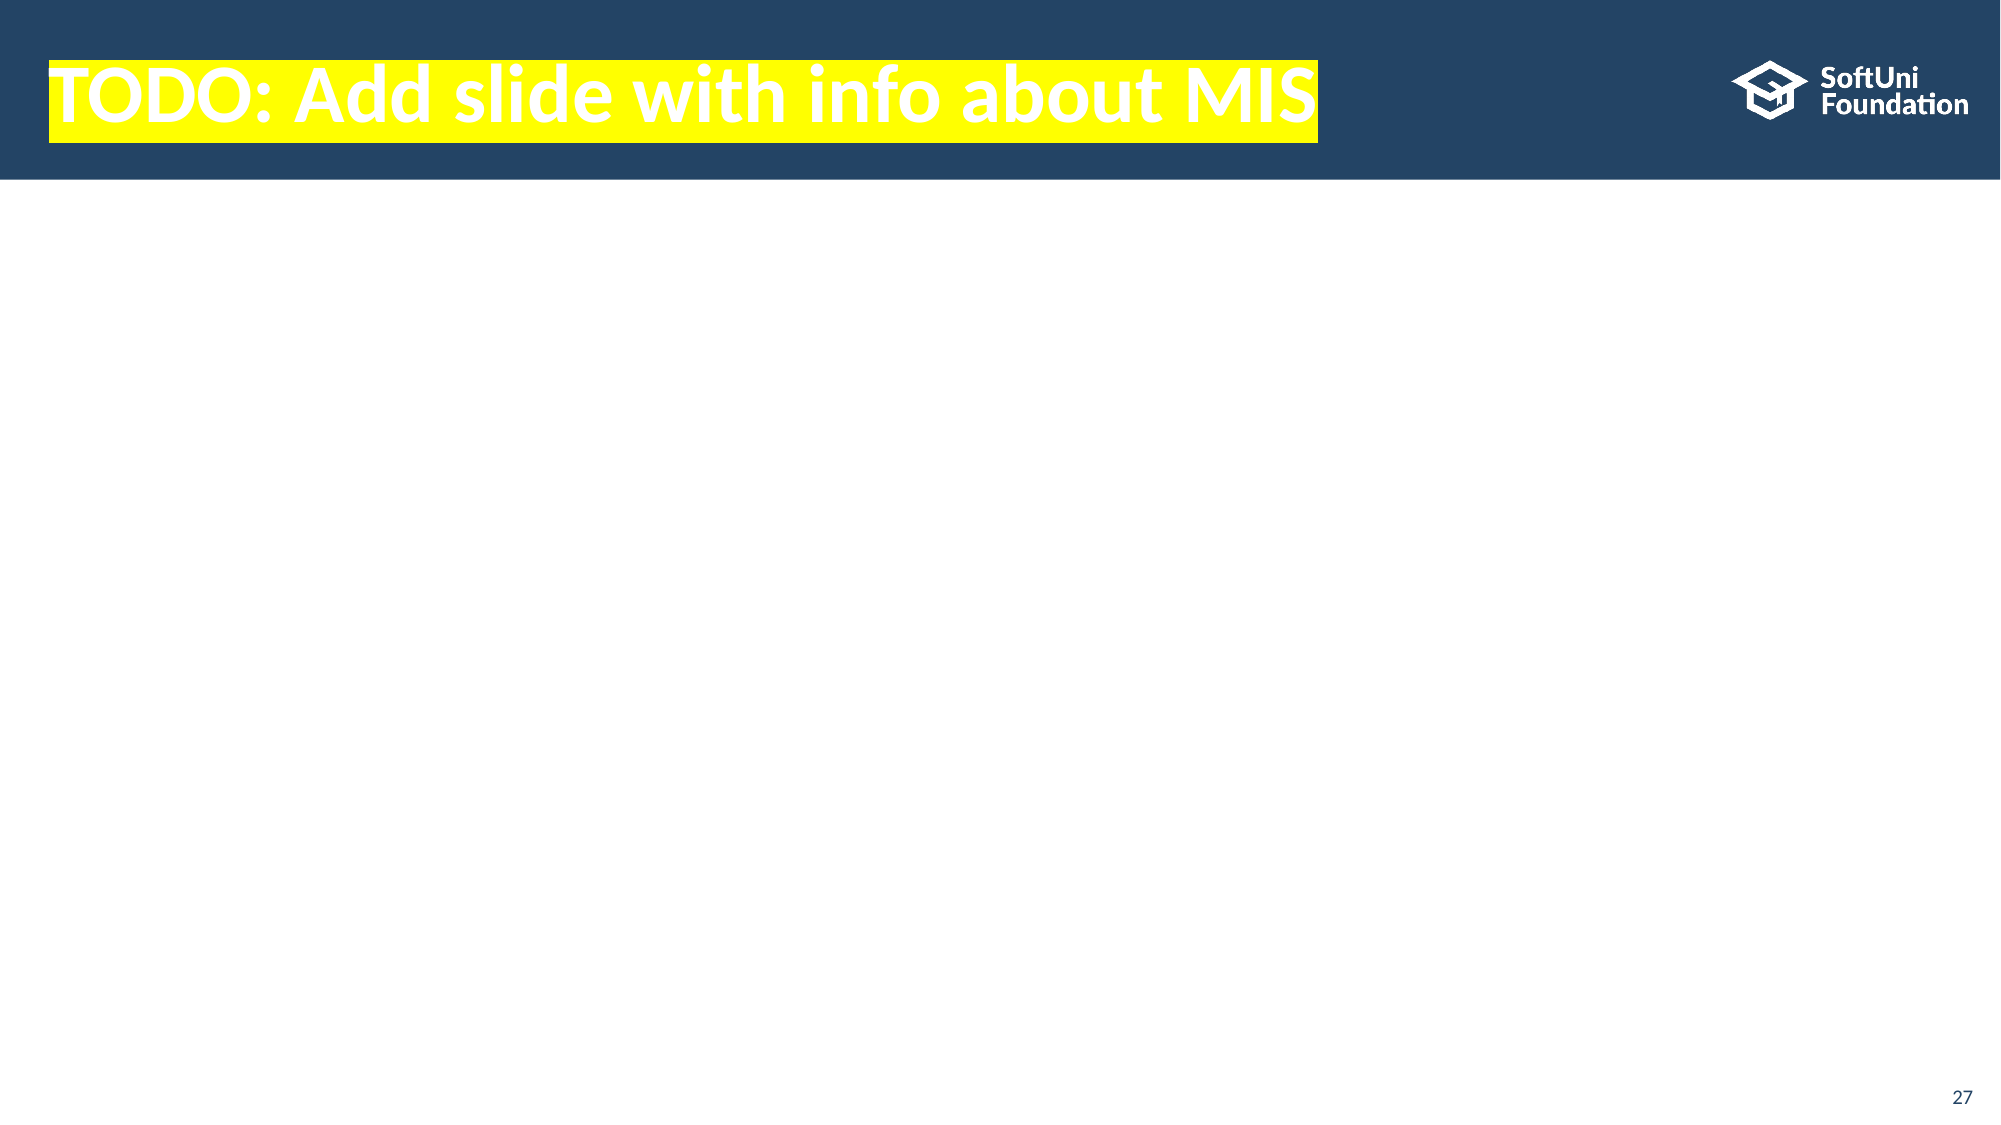

# TODO: Add slide with info about MIS

27